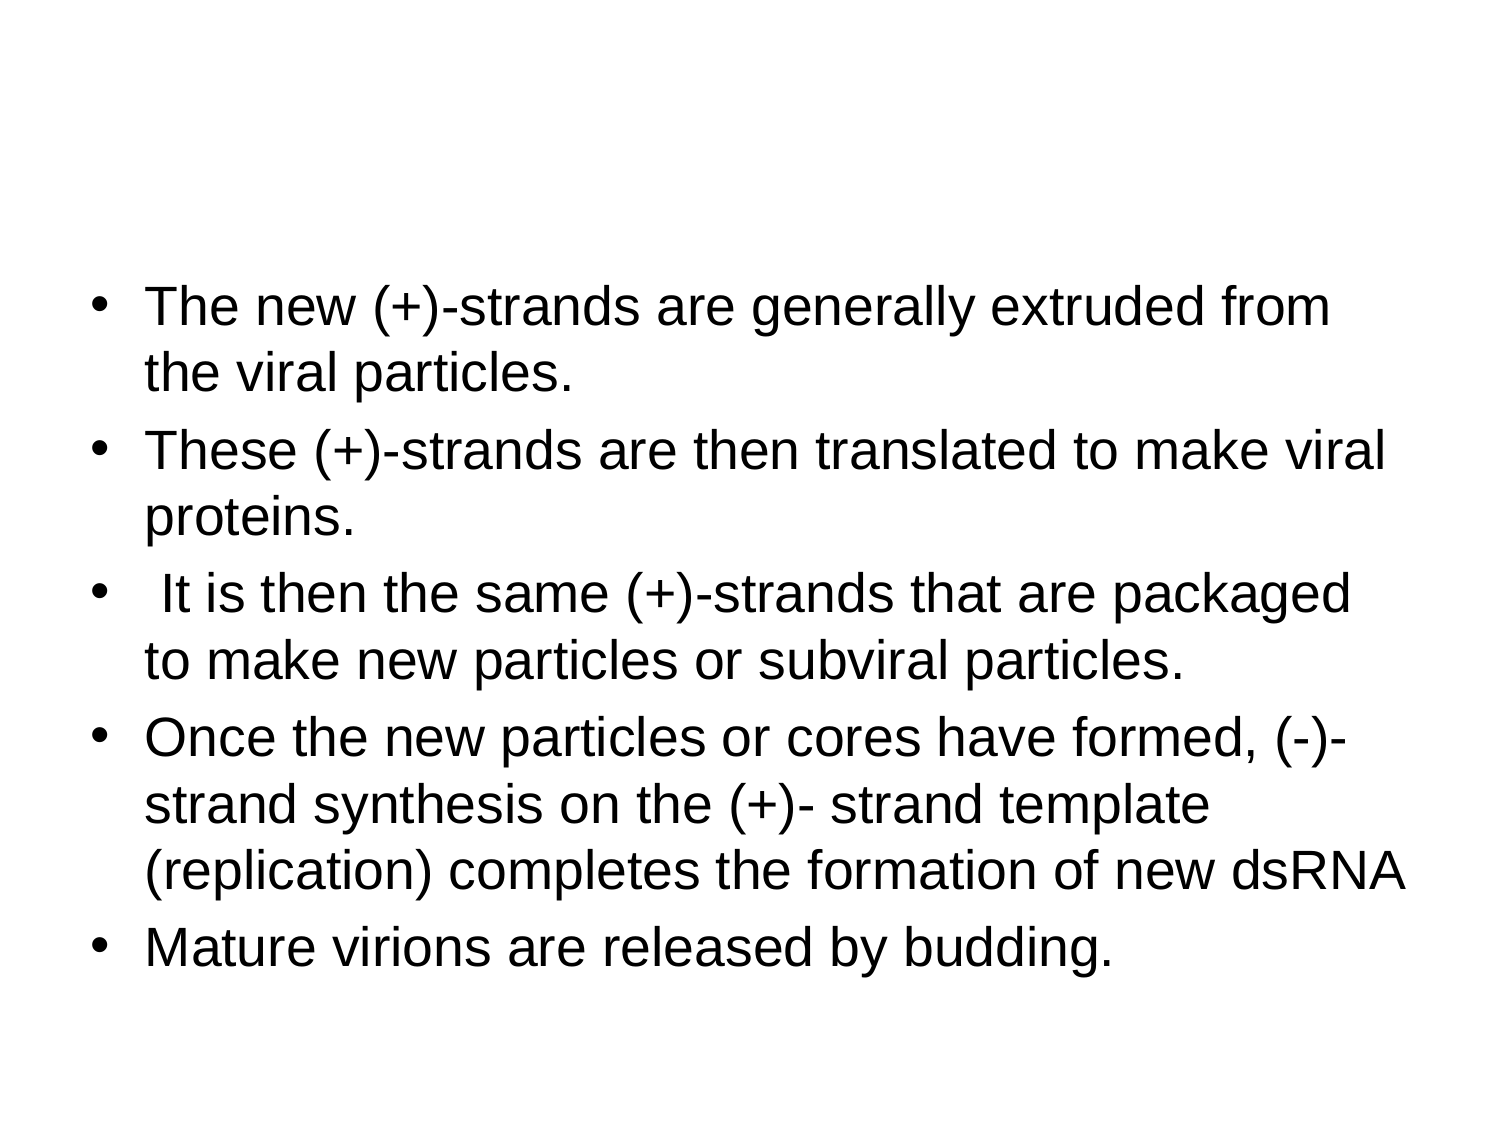

#
The new (+)-strands are generally extruded from the viral particles.
These (+)-strands are then translated to make viral proteins.
 It is then the same (+)-strands that are packaged to make new particles or subviral particles.
Once the new particles or cores have formed, (-)-strand synthesis on the (+)- strand template (replication) completes the formation of new dsRNA
Mature virions are released by budding.